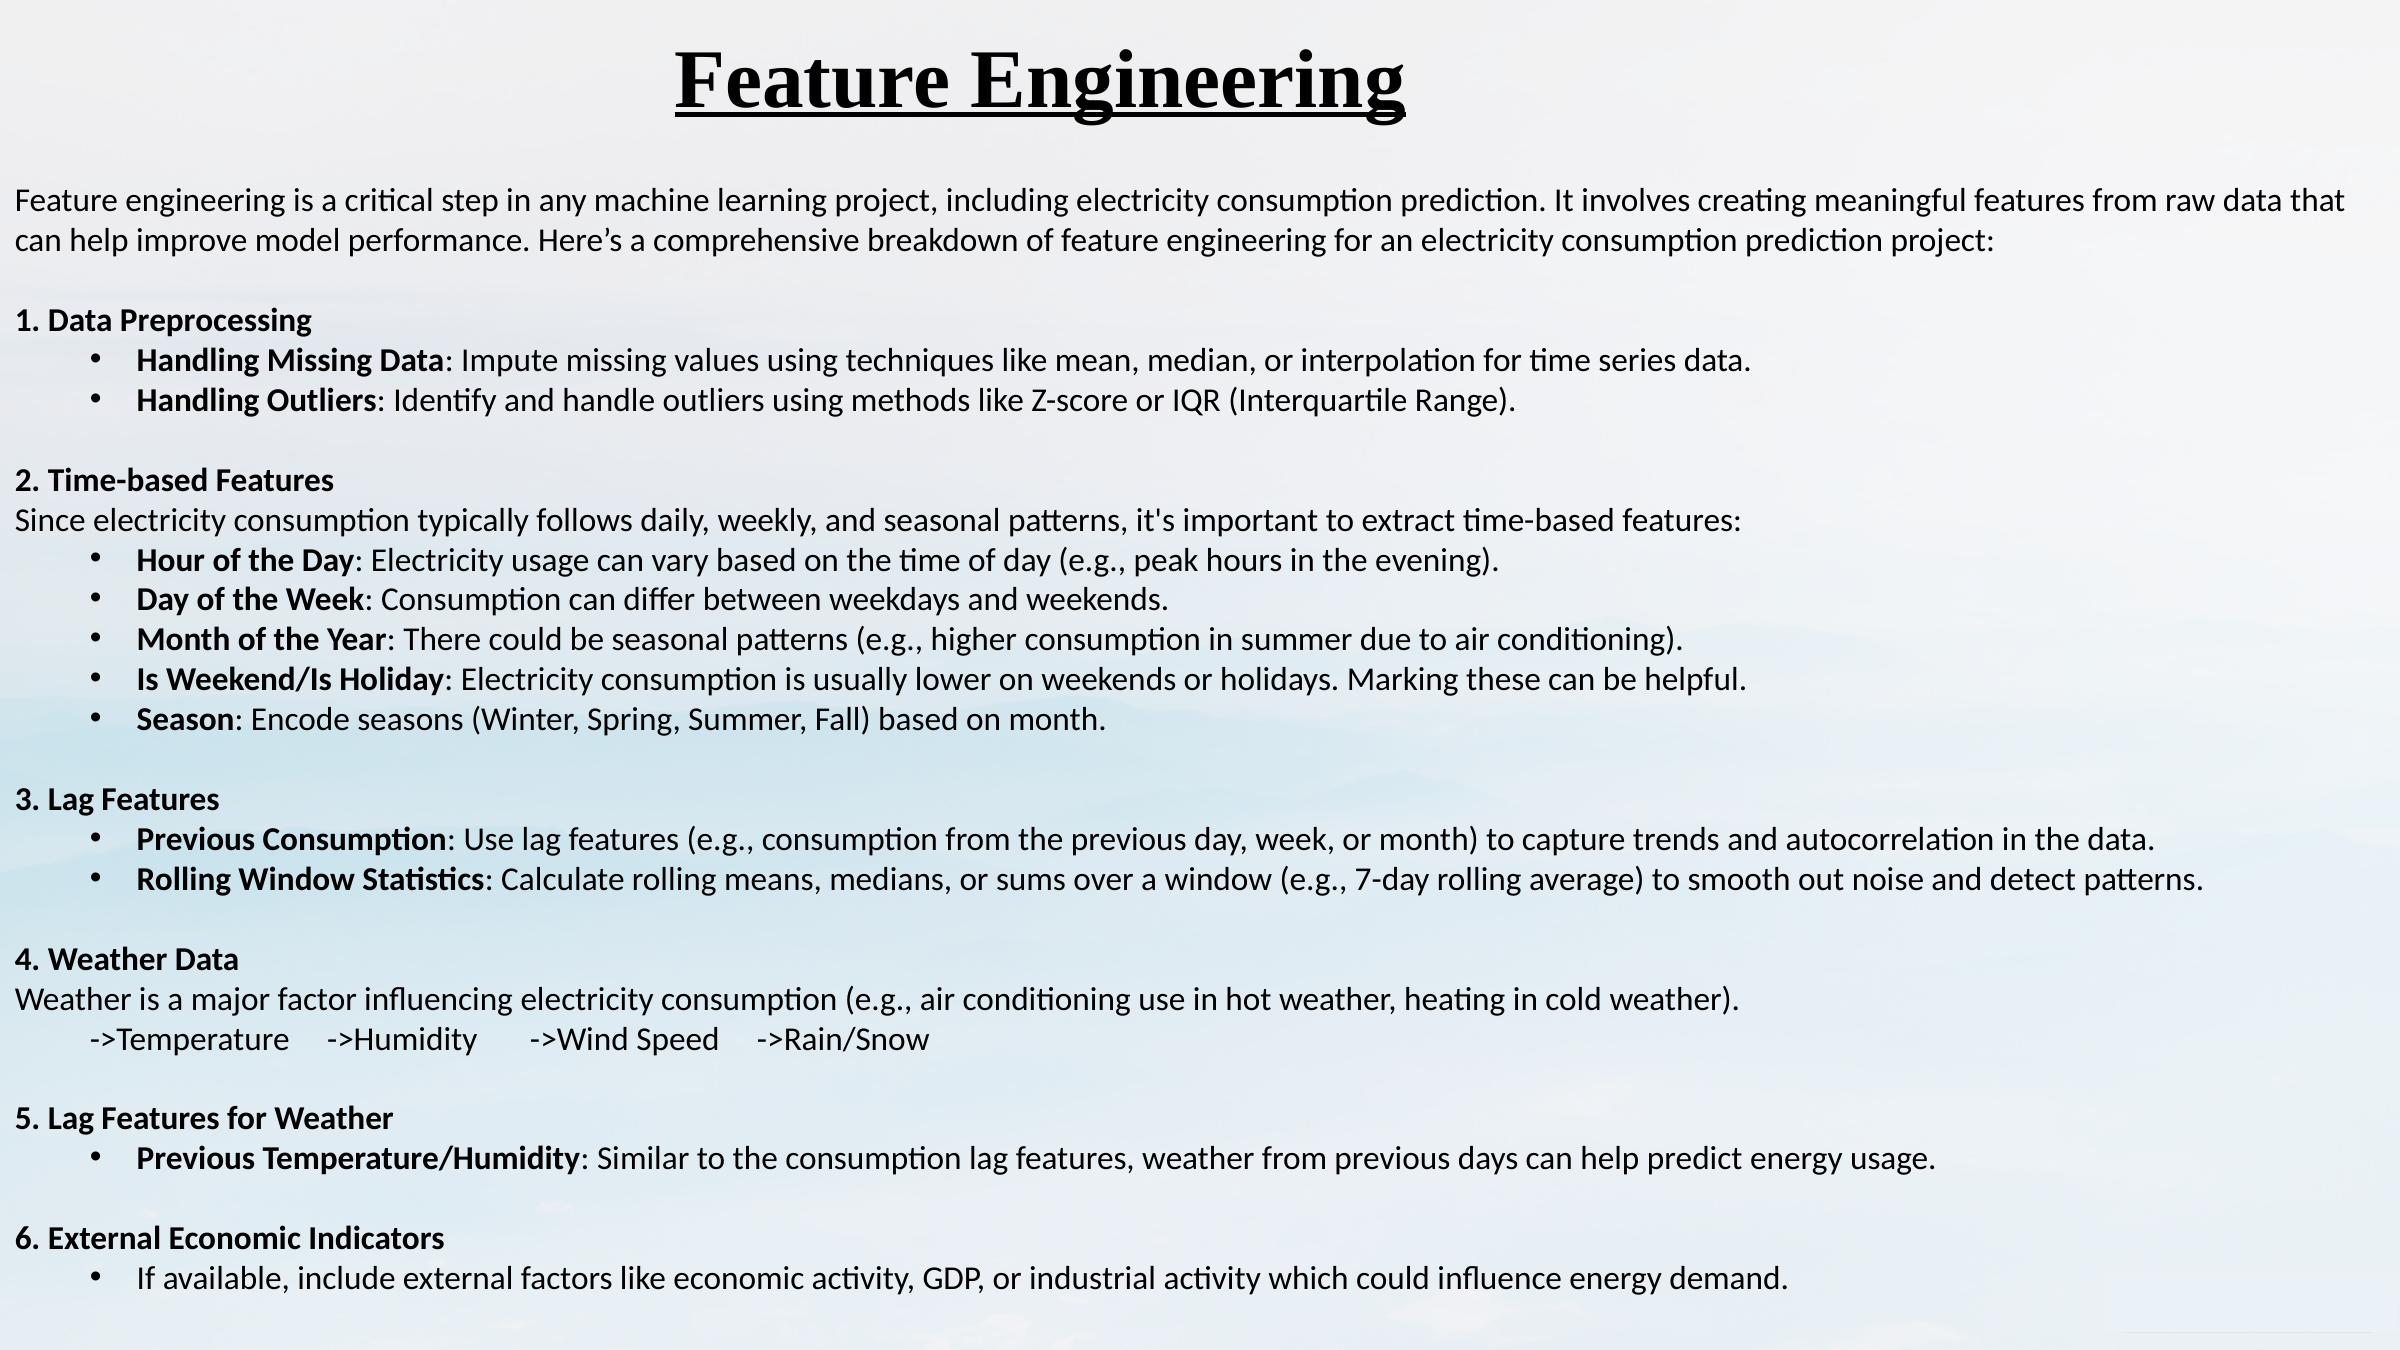

Feature Engineering
Feature engineering is a critical step in any machine learning project, including electricity consumption prediction. It involves creating meaningful features from raw data that can help improve model performance. Here’s a comprehensive breakdown of feature engineering for an electricity consumption prediction project:

1. Data Preprocessing
Handling Missing Data: Impute missing values using techniques like mean, median, or interpolation for time series data.
Handling Outliers: Identify and handle outliers using methods like Z-score or IQR (Interquartile Range).

2. Time-based Features
Since electricity consumption typically follows daily, weekly, and seasonal patterns, it's important to extract time-based features:
Hour of the Day: Electricity usage can vary based on the time of day (e.g., peak hours in the evening).
Day of the Week: Consumption can differ between weekdays and weekends.
Month of the Year: There could be seasonal patterns (e.g., higher consumption in summer due to air conditioning).
Is Weekend/Is Holiday: Electricity consumption is usually lower on weekends or holidays. Marking these can be helpful.
Season: Encode seasons (Winter, Spring, Summer, Fall) based on month.

3. Lag Features
Previous Consumption: Use lag features (e.g., consumption from the previous day, week, or month) to capture trends and autocorrelation in the data.
Rolling Window Statistics: Calculate rolling means, medians, or sums over a window (e.g., 7-day rolling average) to smooth out noise and detect patterns.

4. Weather Data
Weather is a major factor influencing electricity consumption (e.g., air conditioning use in hot weather, heating in cold weather).
->Temperature     ->Humidity       ->Wind Speed     ->Rain/Snow

5. Lag Features for Weather
Previous Temperature/Humidity: Similar to the consumption lag features, weather from previous days can help predict energy usage.

6. External Economic Indicators
If available, include external factors like economic activity, GDP, or industrial activity which could influence energy demand.